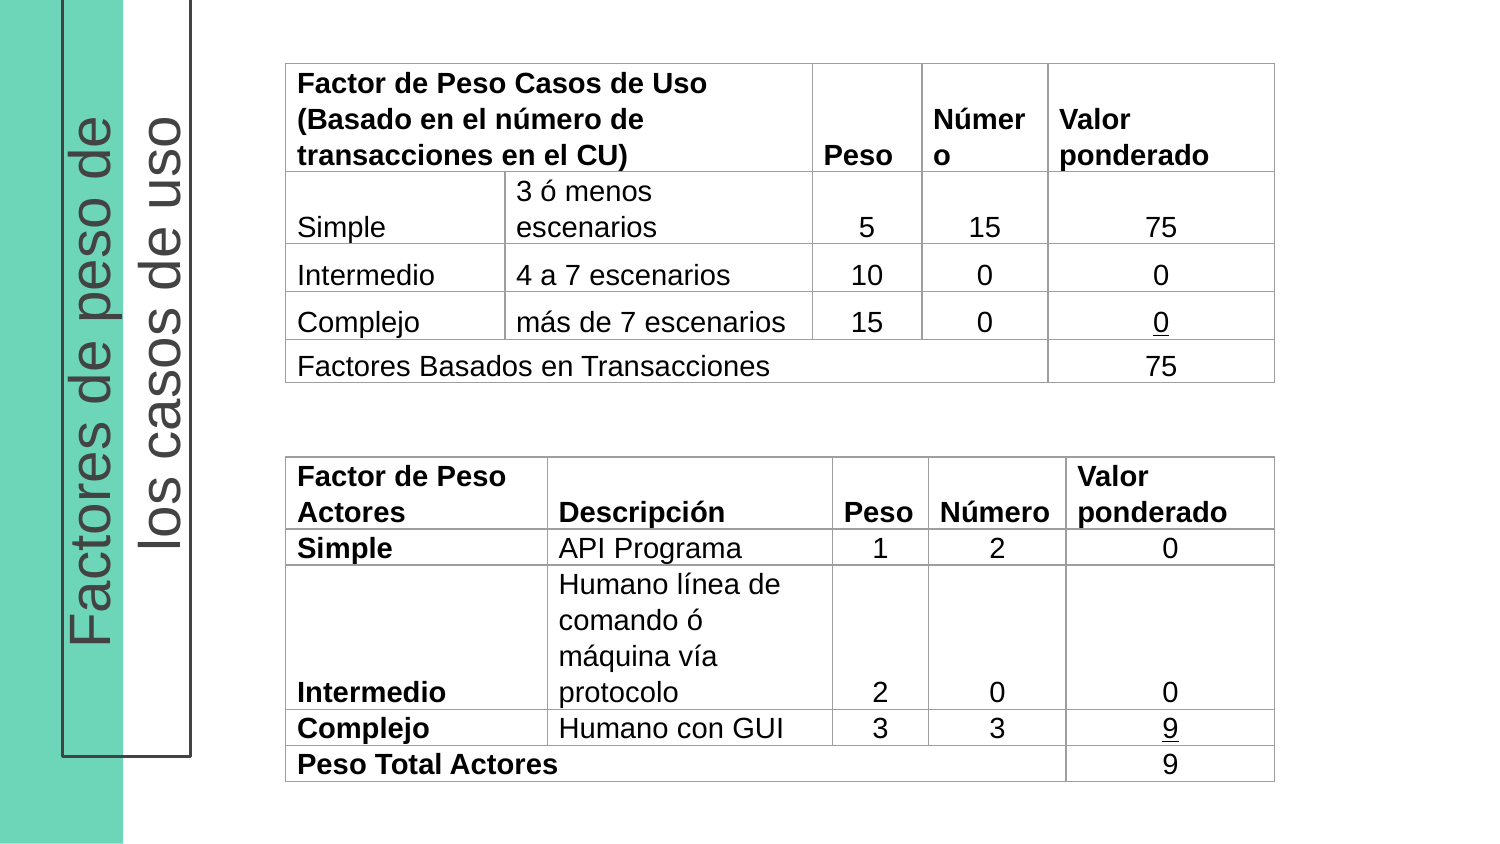

| Factor de Peso Casos de Uso (Basado en el número de transacciones en el CU) |  | Peso | Número | Valor ponderado |
| --- | --- | --- | --- | --- |
| Simple | 3 ó menos escenarios | 5 | 15 | 75 |
| Intermedio | 4 a 7 escenarios | 10 | 0 | 0 |
| Complejo | más de 7 escenarios | 15 | 0 | 0 |
| Factores Basados en Transacciones |  |  |  | 75 |
# Factores de peso de los casos de uso
| Factor de Peso Actores | Descripción | Peso | Número | Valor ponderado |
| --- | --- | --- | --- | --- |
| Simple | API Programa | 1 | 2 | 0 |
| Intermedio | Humano línea de comando ó máquina vía protocolo | 2 | 0 | 0 |
| Complejo | Humano con GUI | 3 | 3 | 9 |
| Peso Total Actores |  |  |  | 9 |